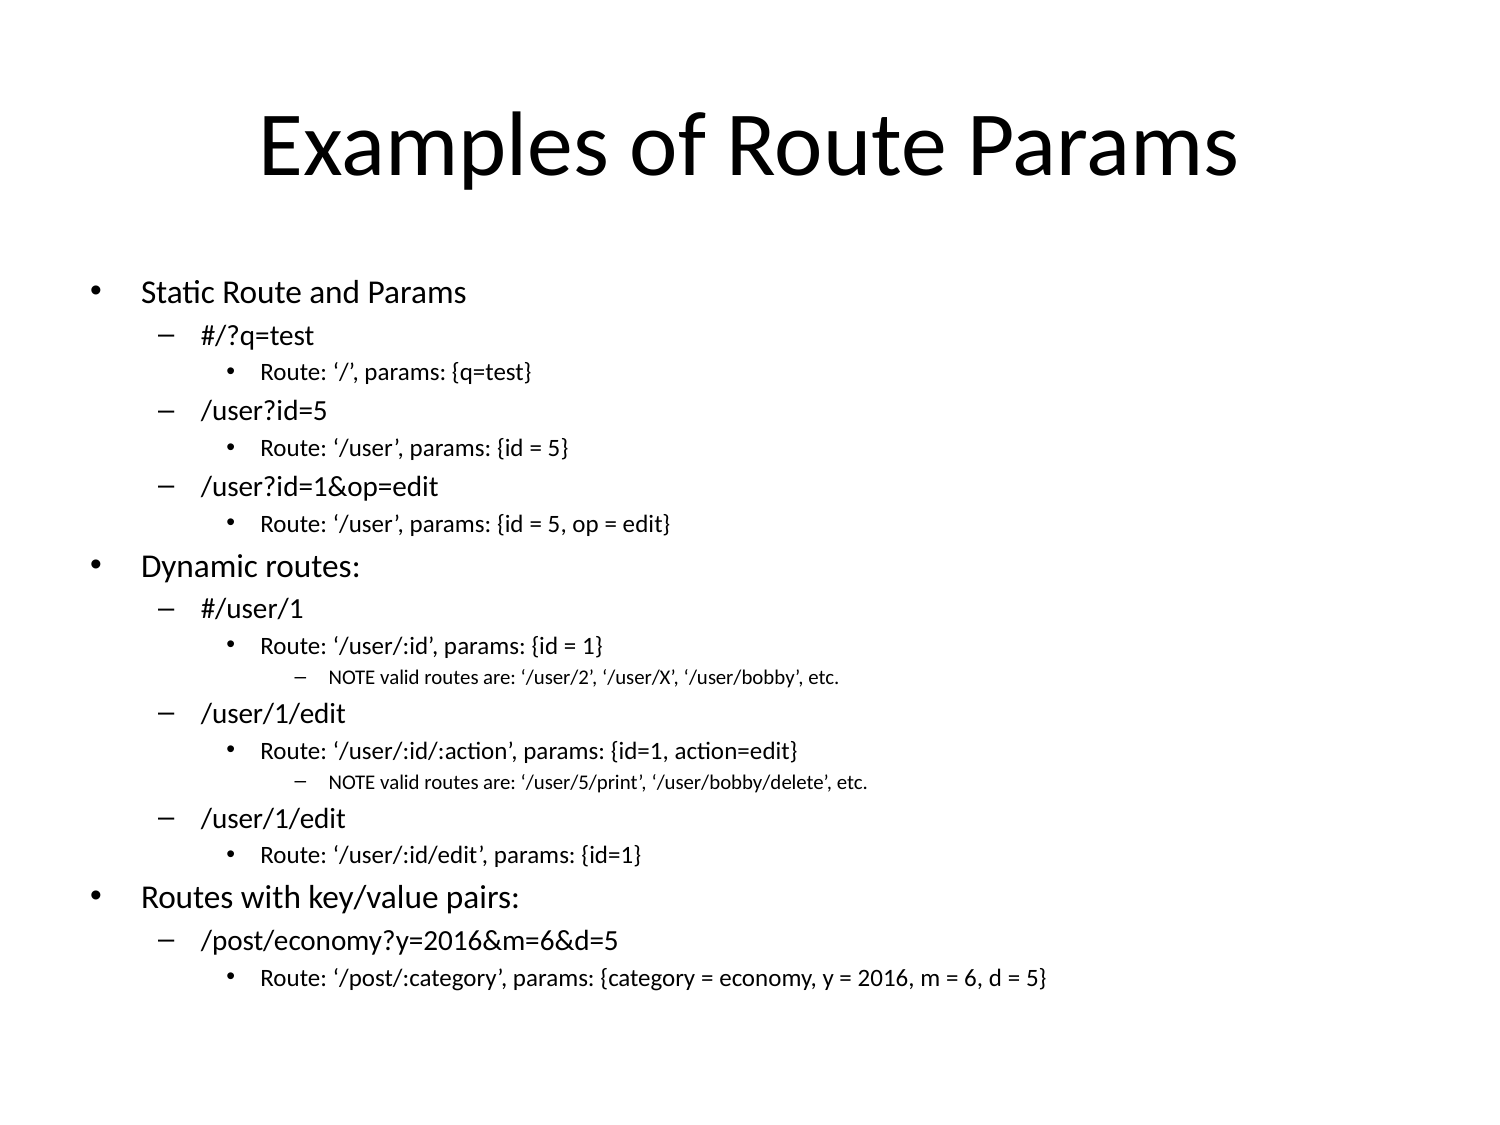

# Examples of Route Params
Static Route and Params
#/?q=test
Route: ‘/’, params: {q=test}
/user?id=5
Route: ‘/user’, params: {id = 5}
/user?id=1&op=edit
Route: ‘/user’, params: {id = 5, op = edit}
Dynamic routes:
#/user/1
Route: ‘/user/:id’, params: {id = 1}
NOTE valid routes are: ‘/user/2’, ‘/user/X’, ‘/user/bobby’, etc.
/user/1/edit
Route: ‘/user/:id/:action’, params: {id=1, action=edit}
NOTE valid routes are: ‘/user/5/print’, ‘/user/bobby/delete’, etc.
/user/1/edit
Route: ‘/user/:id/edit’, params: {id=1}
Routes with key/value pairs:
/post/economy?y=2016&m=6&d=5
Route: ‘/post/:category’, params: {category = economy, y = 2016, m = 6, d = 5}